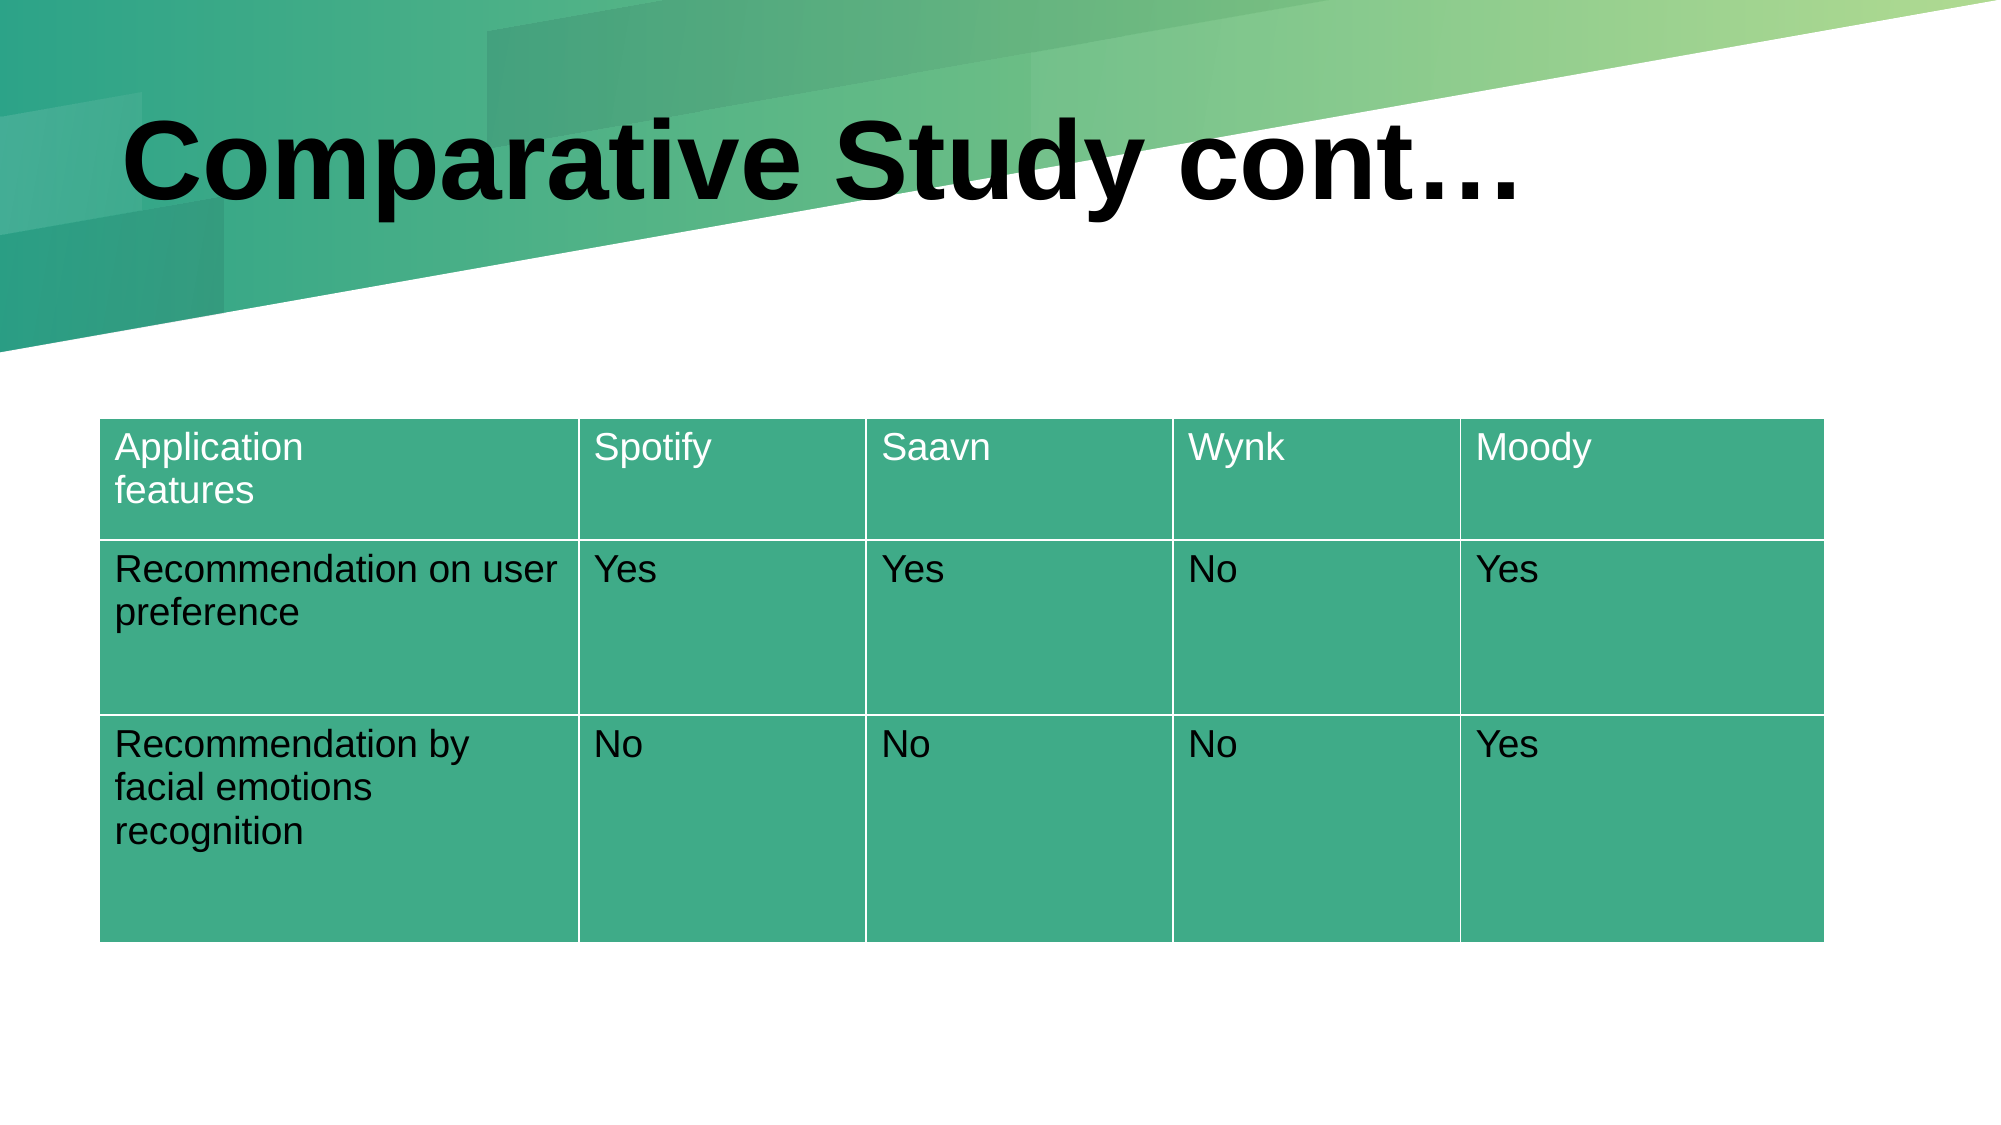

Comparative Study cont…
| Application features | Spotify | Saavn | Wynk | Moody |
| --- | --- | --- | --- | --- |
| Recommendation on user preference | Yes | Yes | No | Yes |
| Recommendation by facial emotions recognition | No | No | No | Yes |